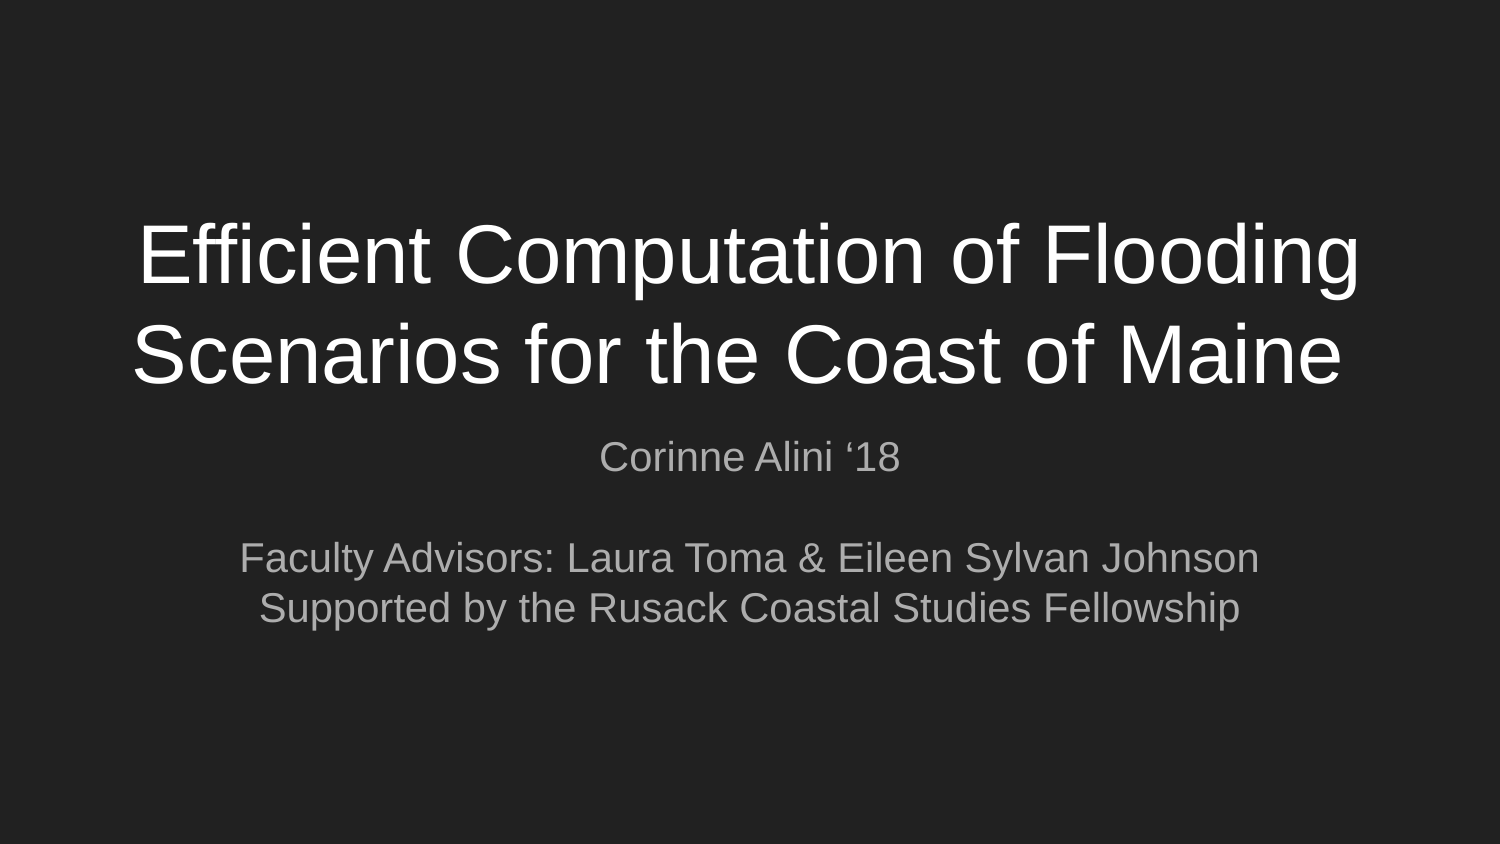

# Efficient Computation of Flooding Scenarios for the Coast of Maine
Corinne Alini ‘18

Faculty Advisors: Laura Toma & Eileen Sylvan Johnson
Supported by the Rusack Coastal Studies Fellowship